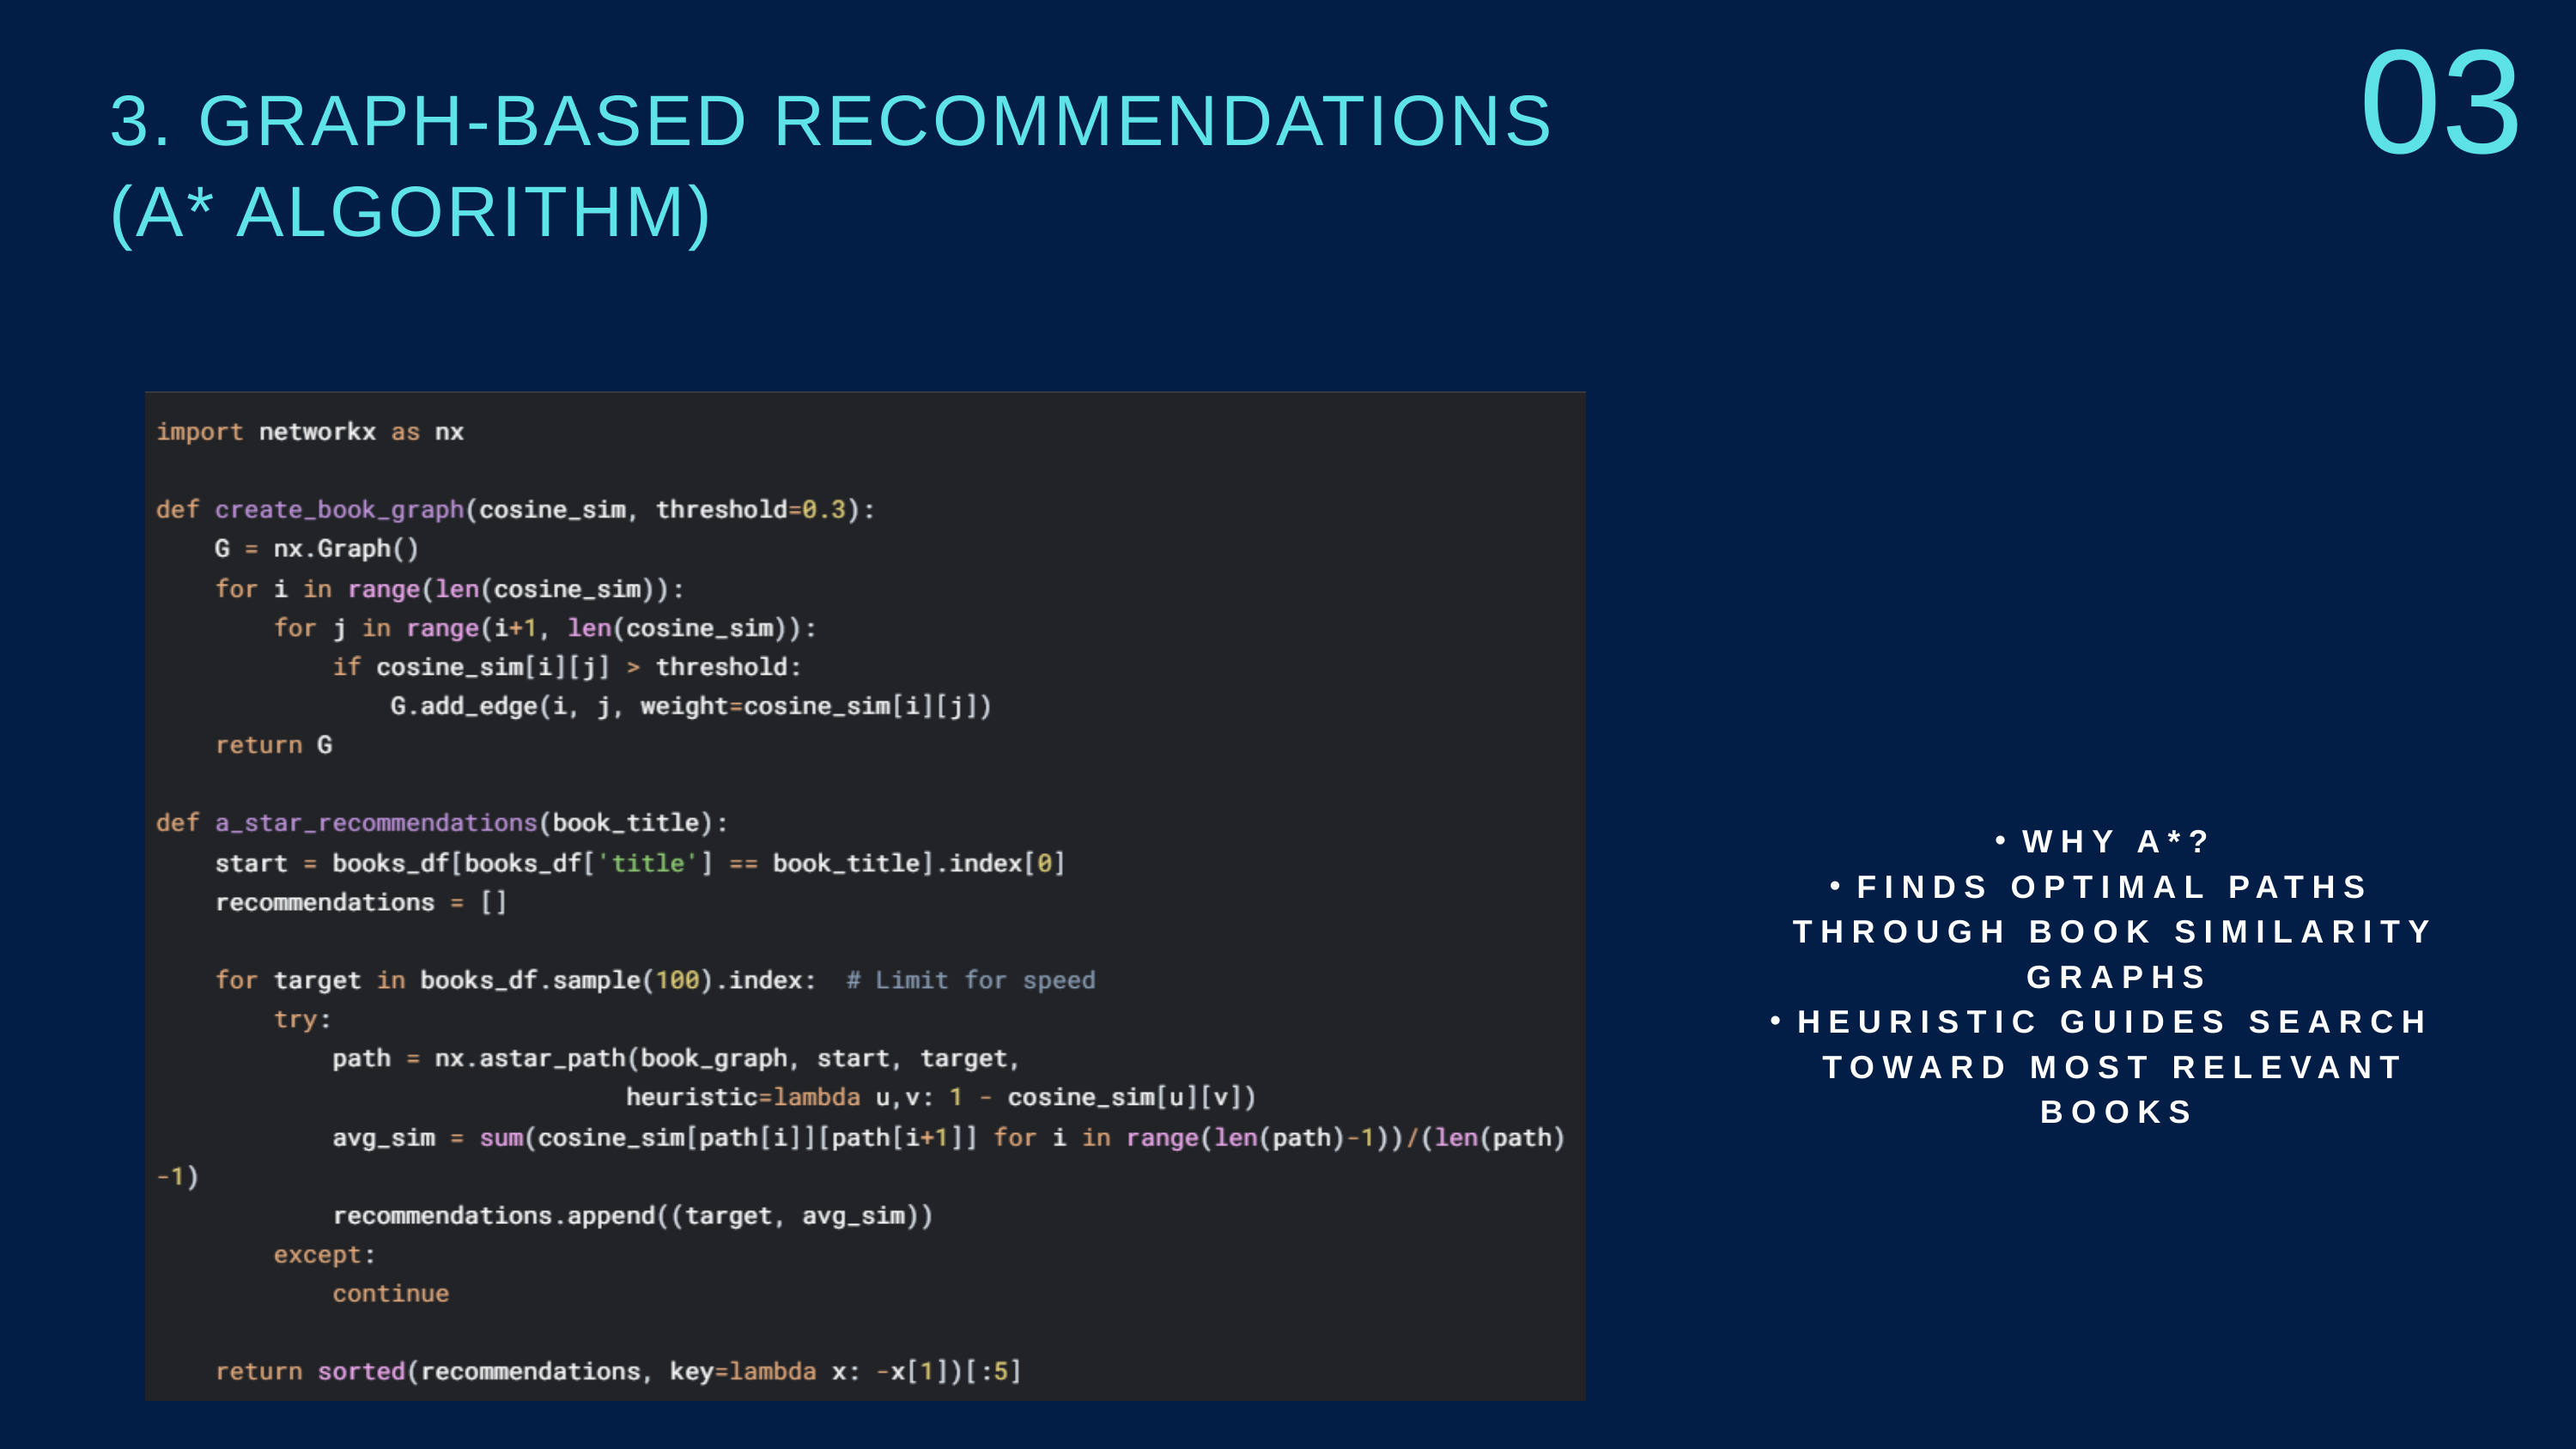

03
3. GRAPH-BASED RECOMMENDATIONS
(A* ALGORITHM)

WHY A*?
FINDS OPTIMAL PATHS THROUGH BOOK SIMILARITY GRAPHS
HEURISTIC GUIDES SEARCH TOWARD MOST RELEVANT BOOKS